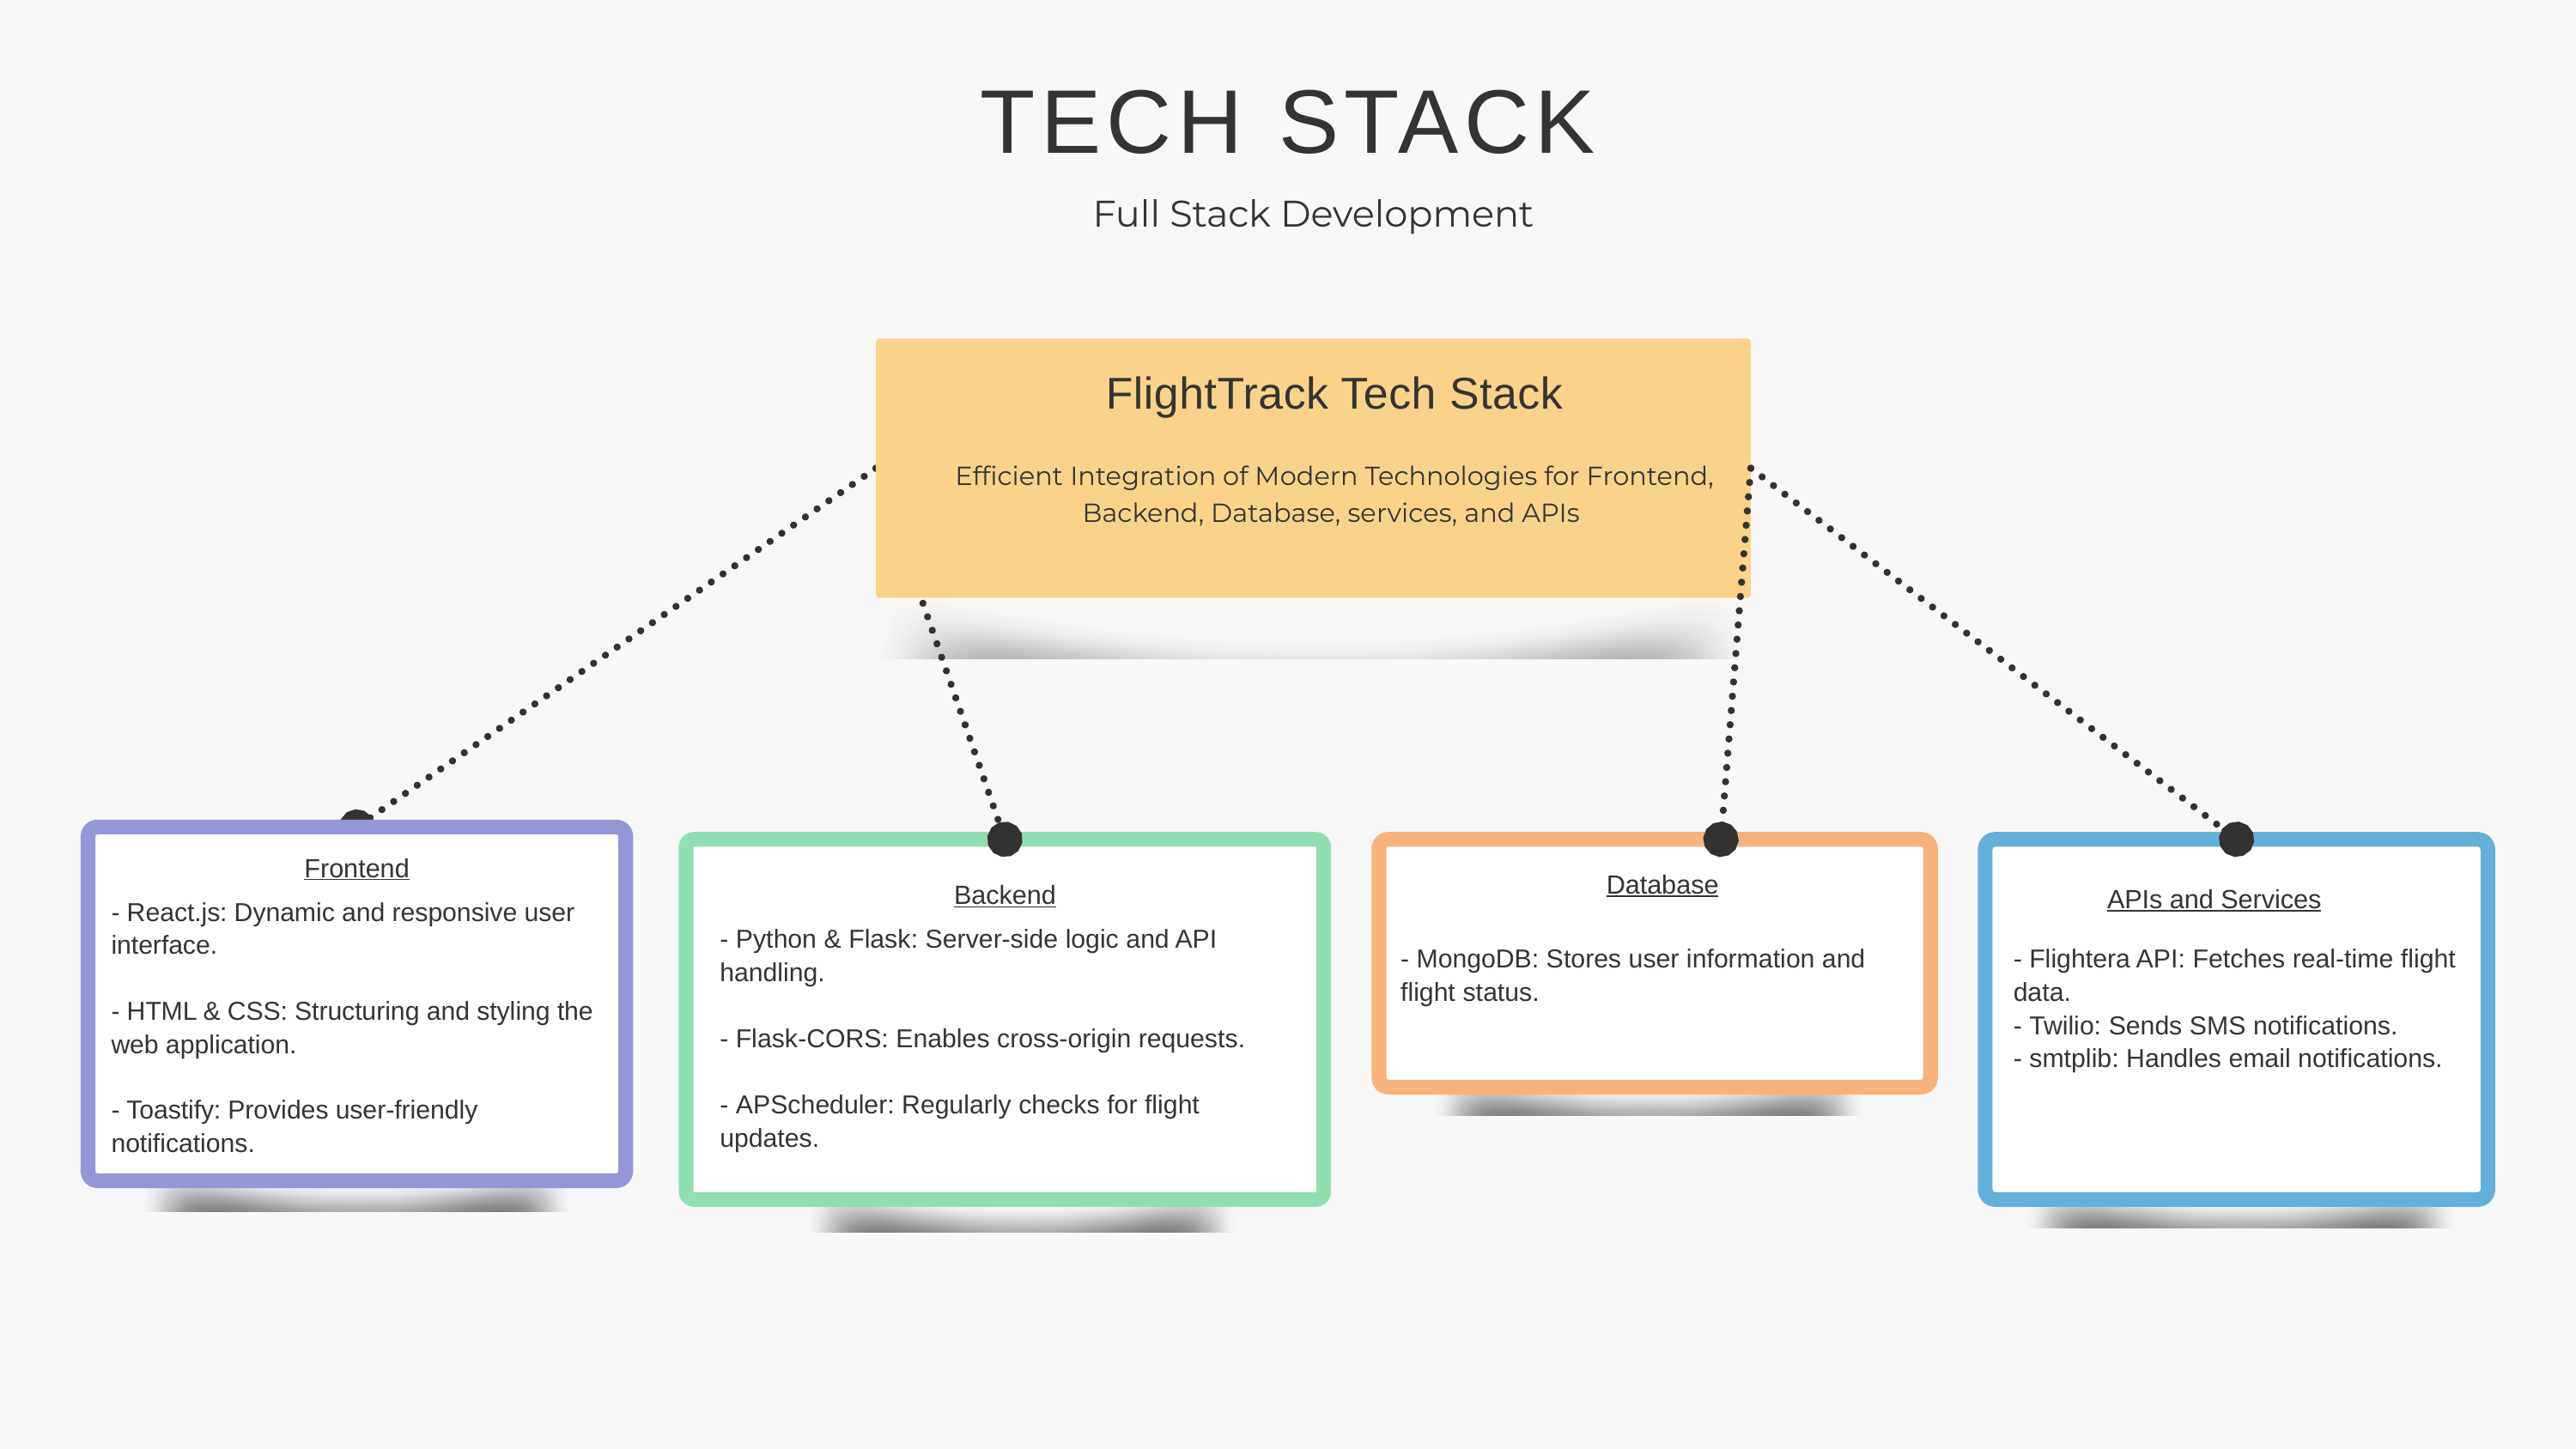

TECH STACK
Full Stack Development

FlightTrack Tech Stack
Efficient Integration of Modern Technologies for Frontend, Backend, Database, services, and APIs

Frontend
Database
Backend
APIs and Services
- React.js: Dynamic and responsive user interface.

- HTML & CSS: Structuring and styling the web application.

- Toastify: Provides user-friendly notifications.
- Python & Flask: Server-side logic and API handling.

- Flask-CORS: Enables cross-origin requests.

- APScheduler: Regularly checks for flight updates.
- MongoDB: Stores user information and flight status.
- Flightera API: Fetches real-time flight data.
- Twilio: Sends SMS notifications.
- smtplib: Handles email notifications.